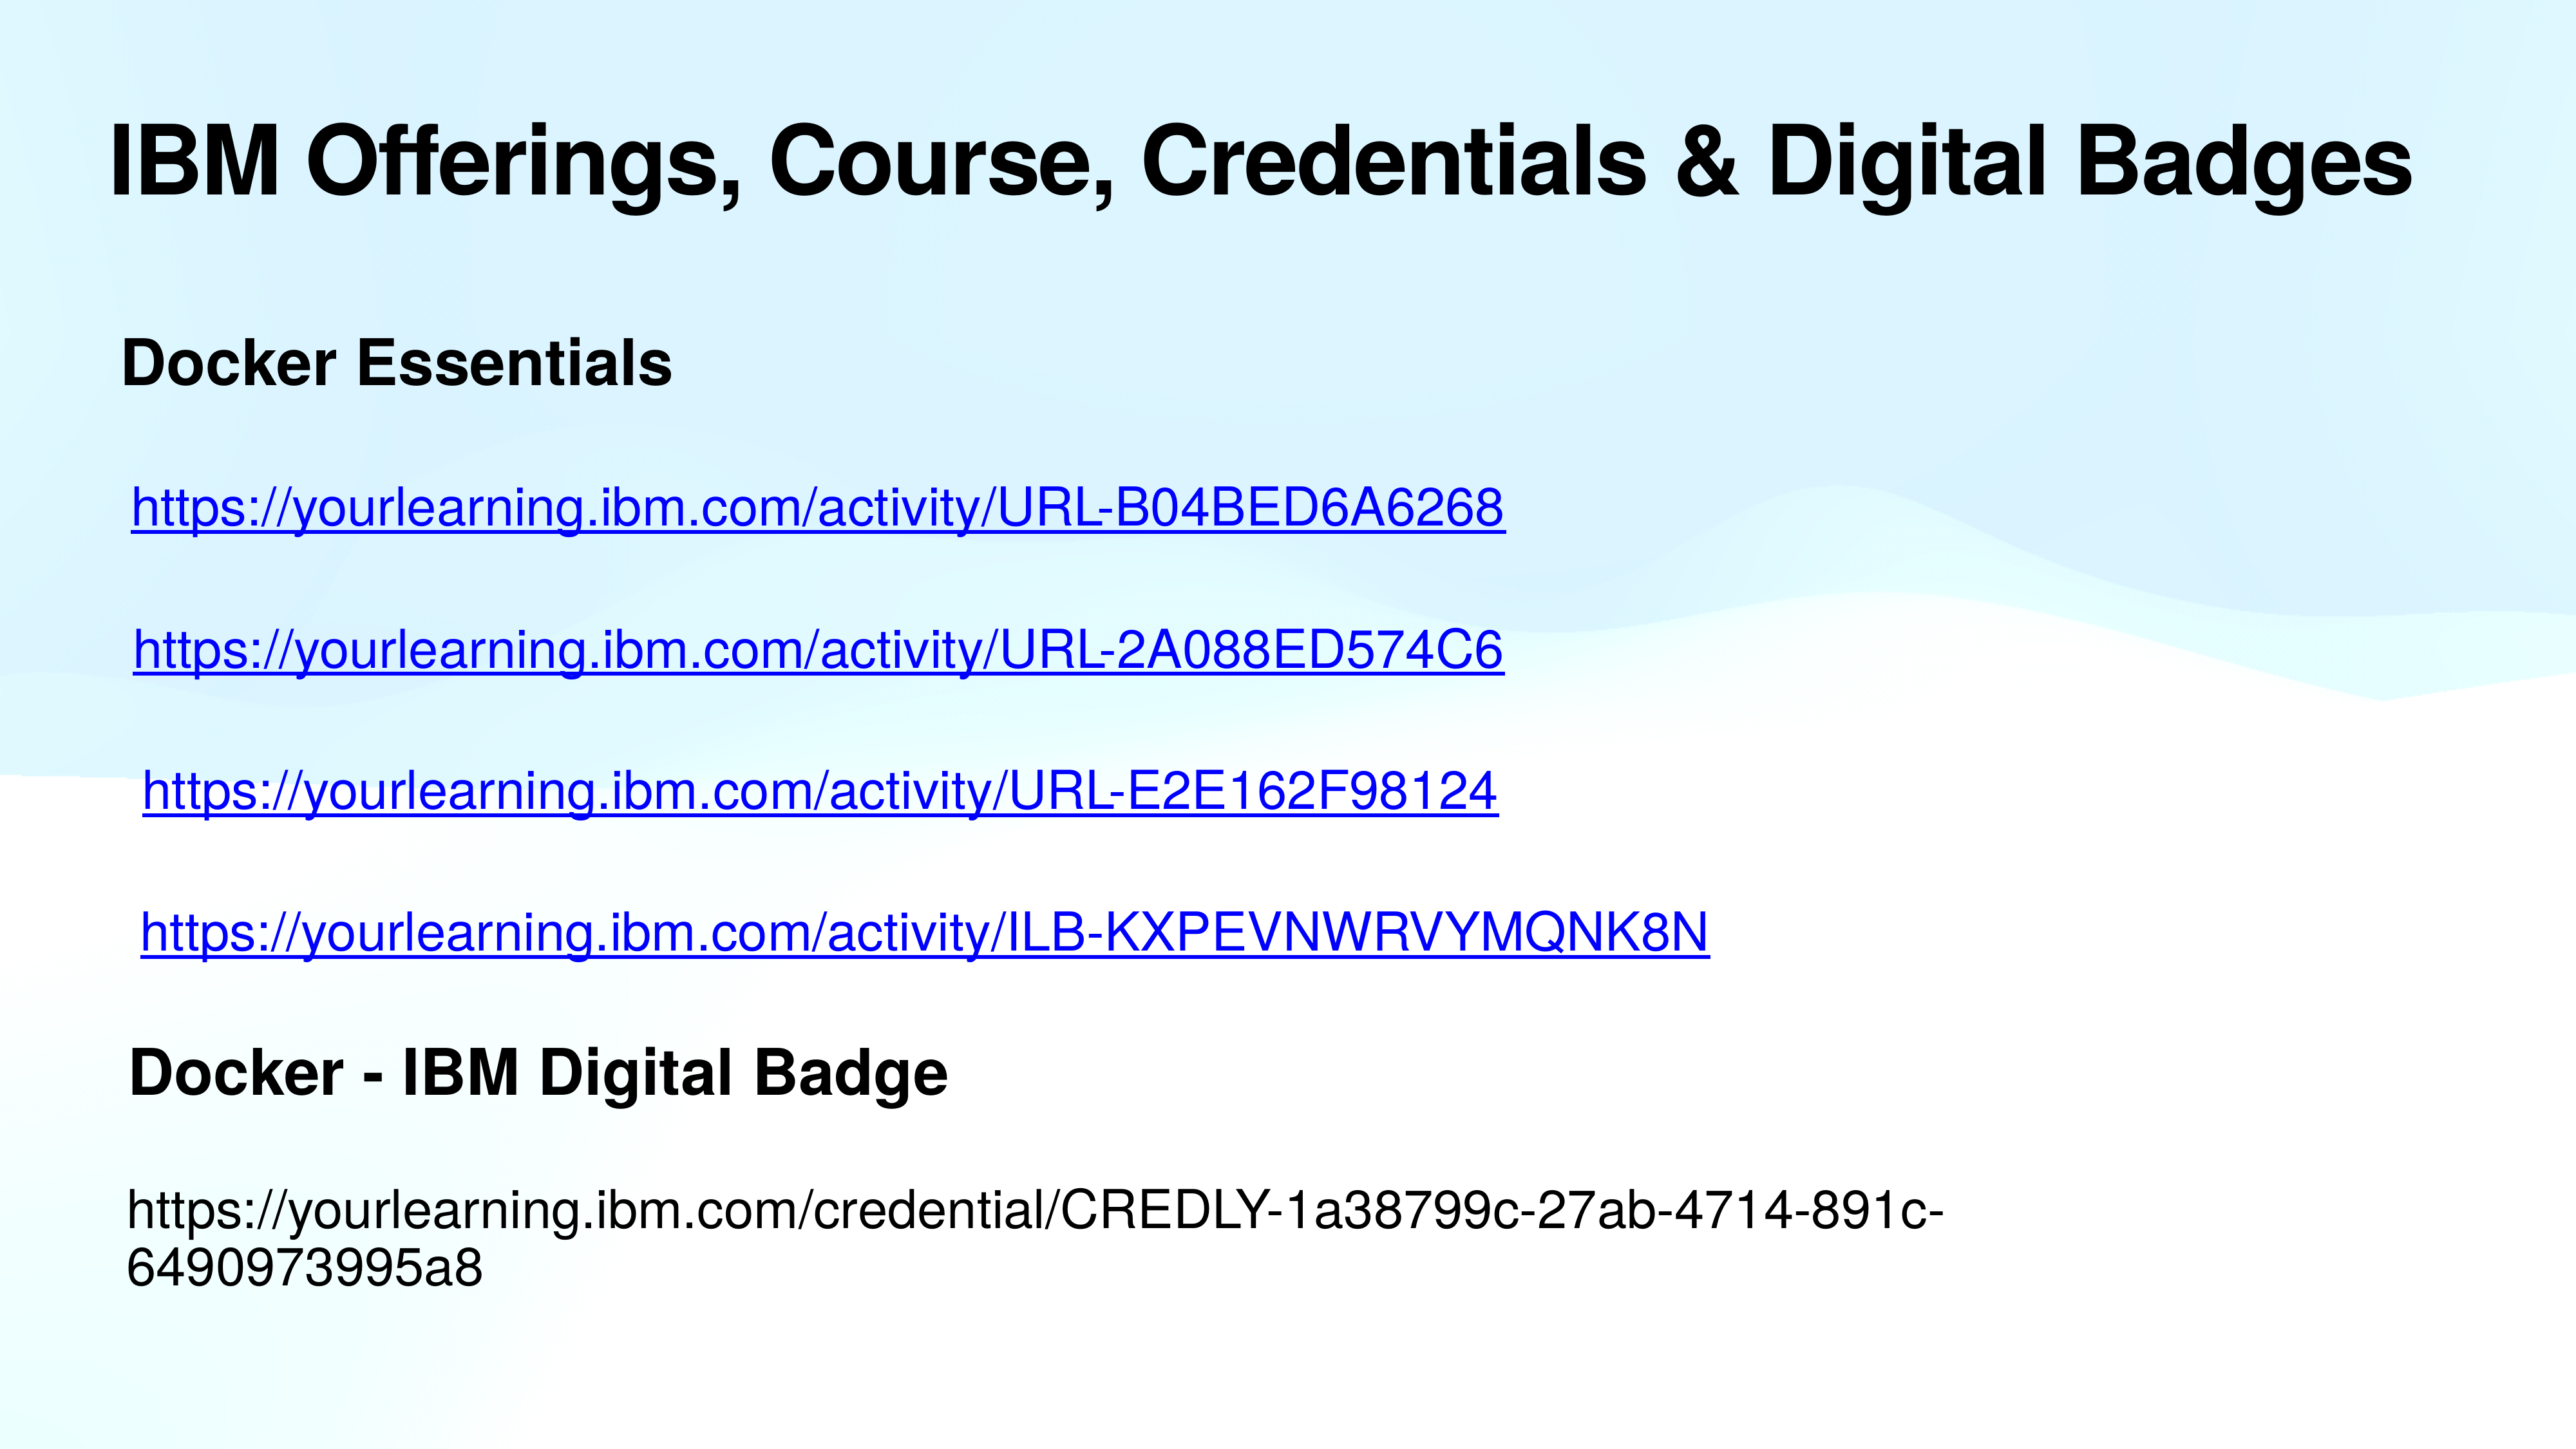

# IBM Offerings, Course, Credentials & Digital Badges
Docker Essentials
https://yourlearning.ibm.com/activity/URL-B04BED6A6268
https://yourlearning.ibm.com/activity/URL-2A088ED574C6
https://yourlearning.ibm.com/activity/URL-E2E162F98124
https://yourlearning.ibm.com/activity/ILB-KXPEVNWRVYMQNK8N
Docker - IBM Digital Badge
https://yourlearning.ibm.com/credential/CREDLY-1a38799c-27ab-4714-891c-6490973995a8